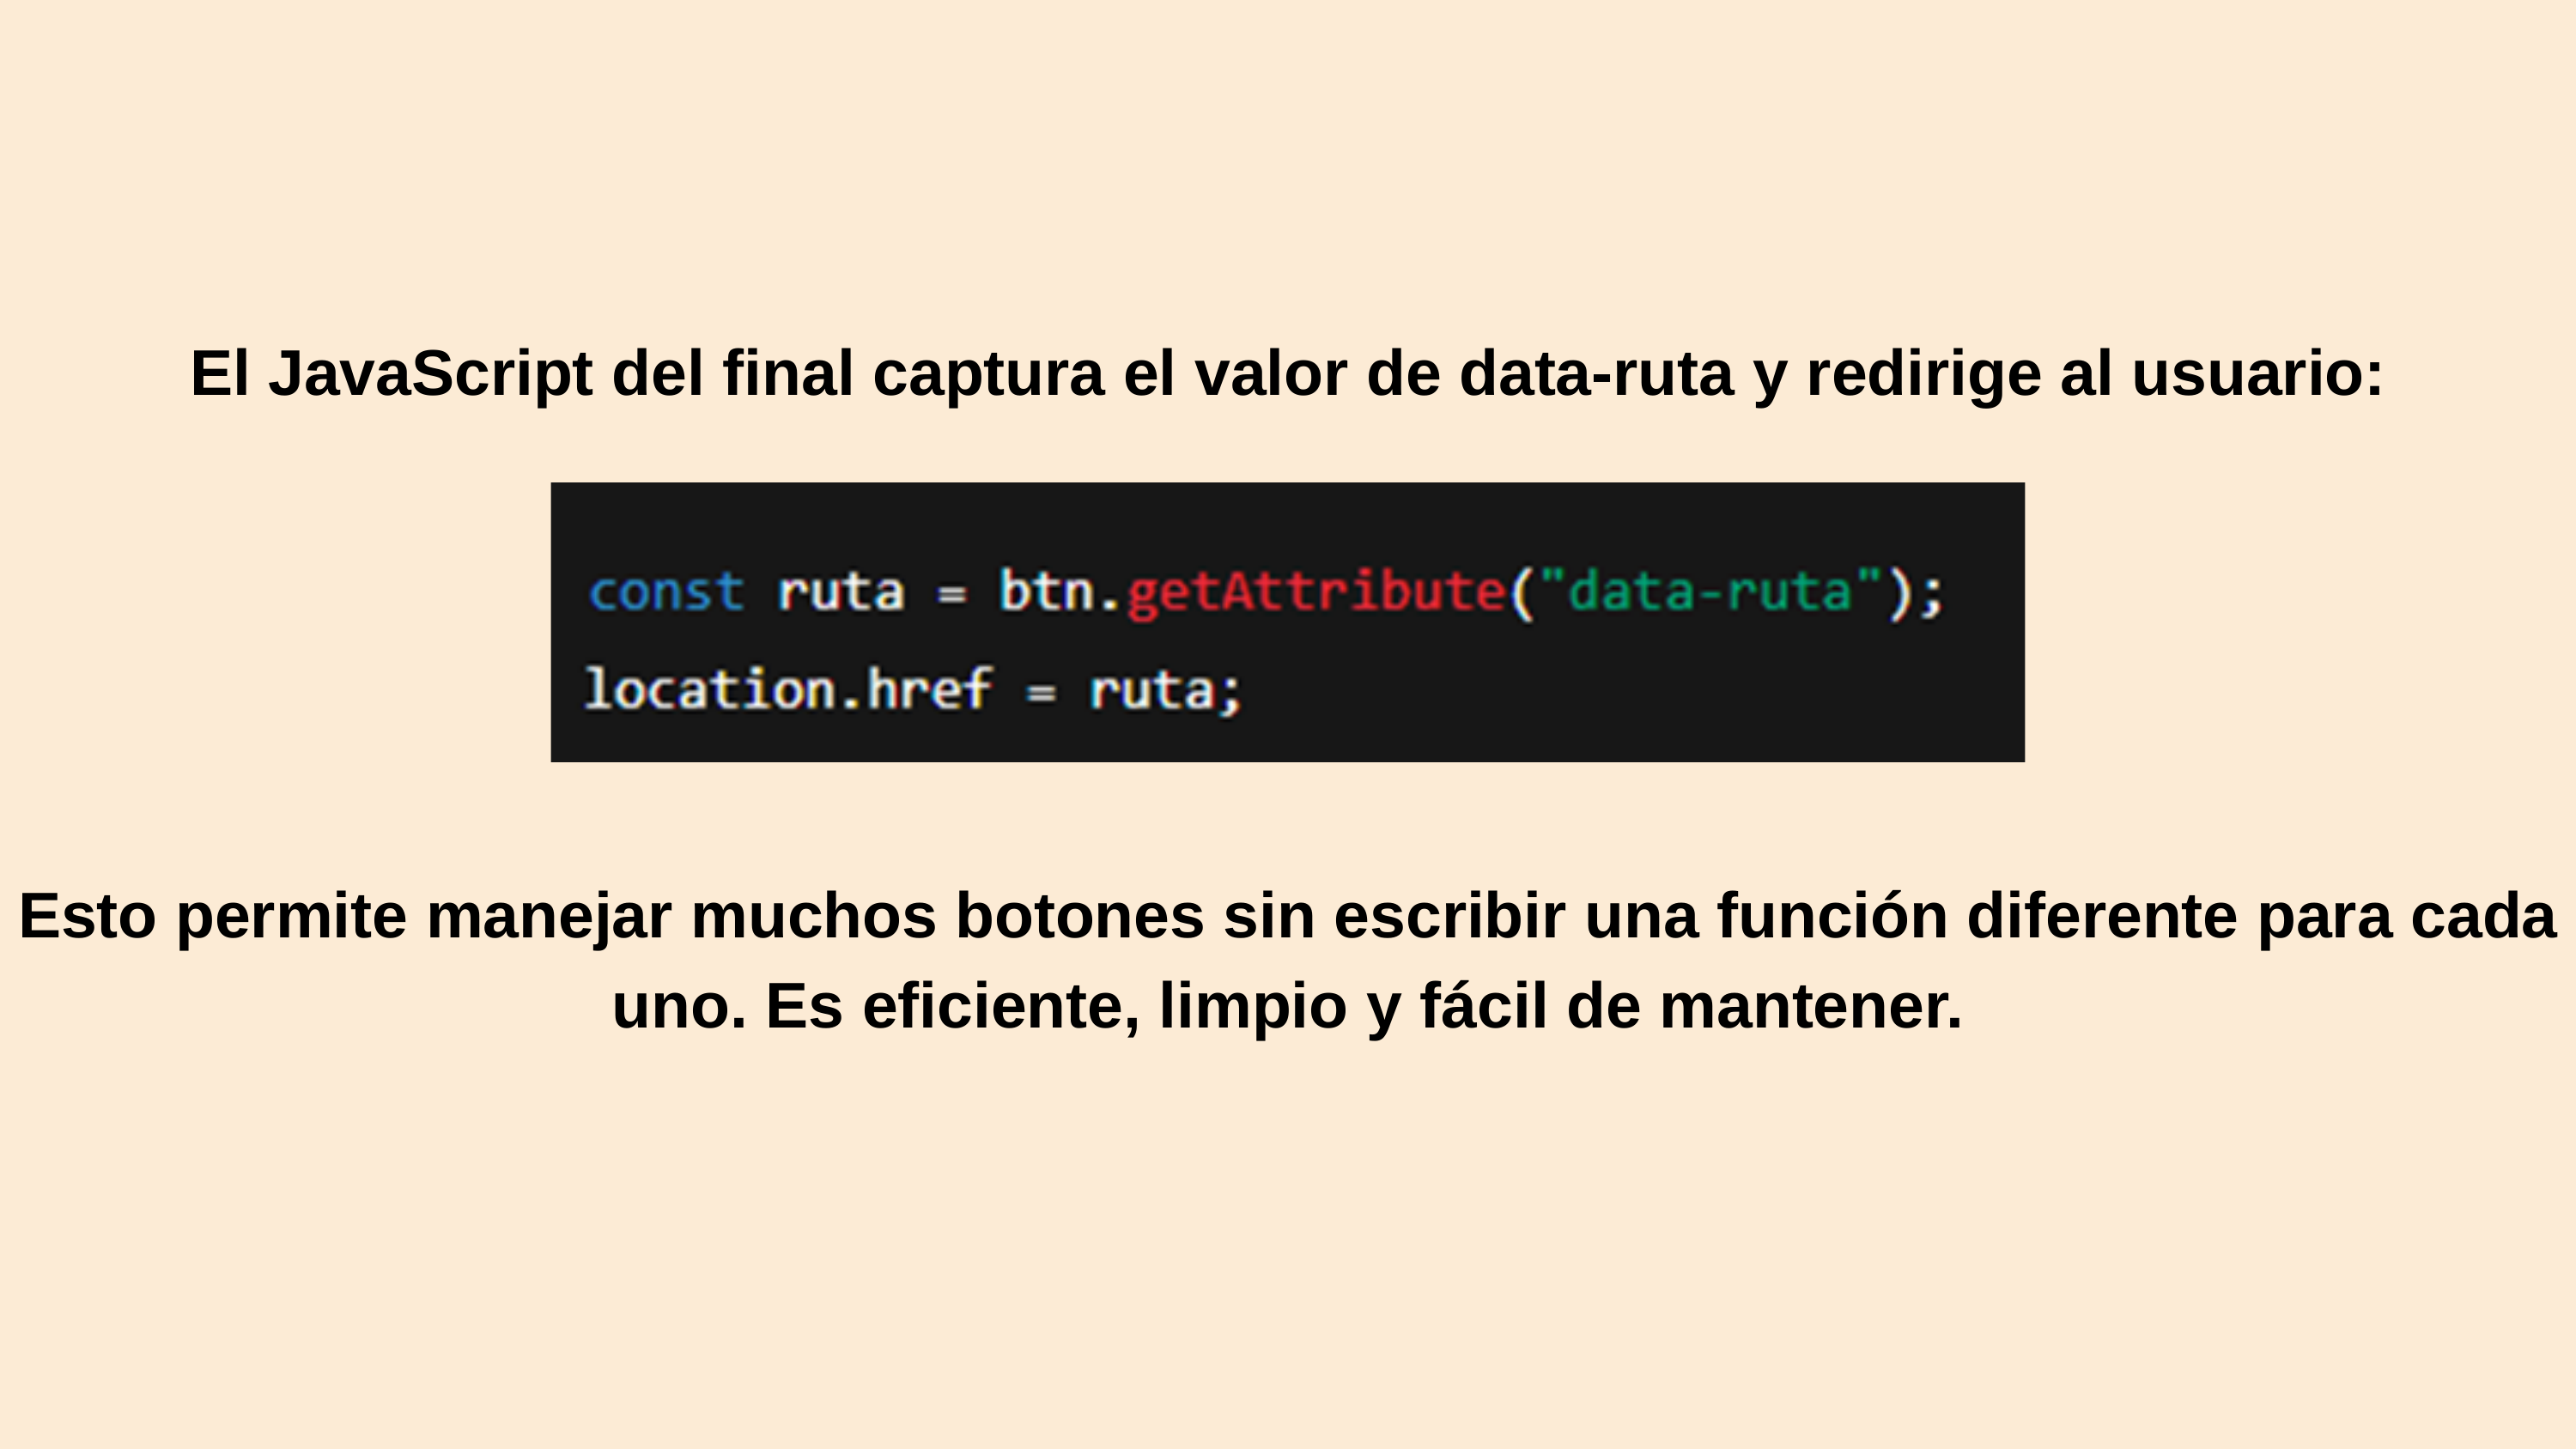

El JavaScript del final captura el valor de data-ruta y redirige al usuario:

Esto permite manejar muchos botones sin escribir una función diferente para cada uno. Es eficiente, limpio y fácil de mantener.